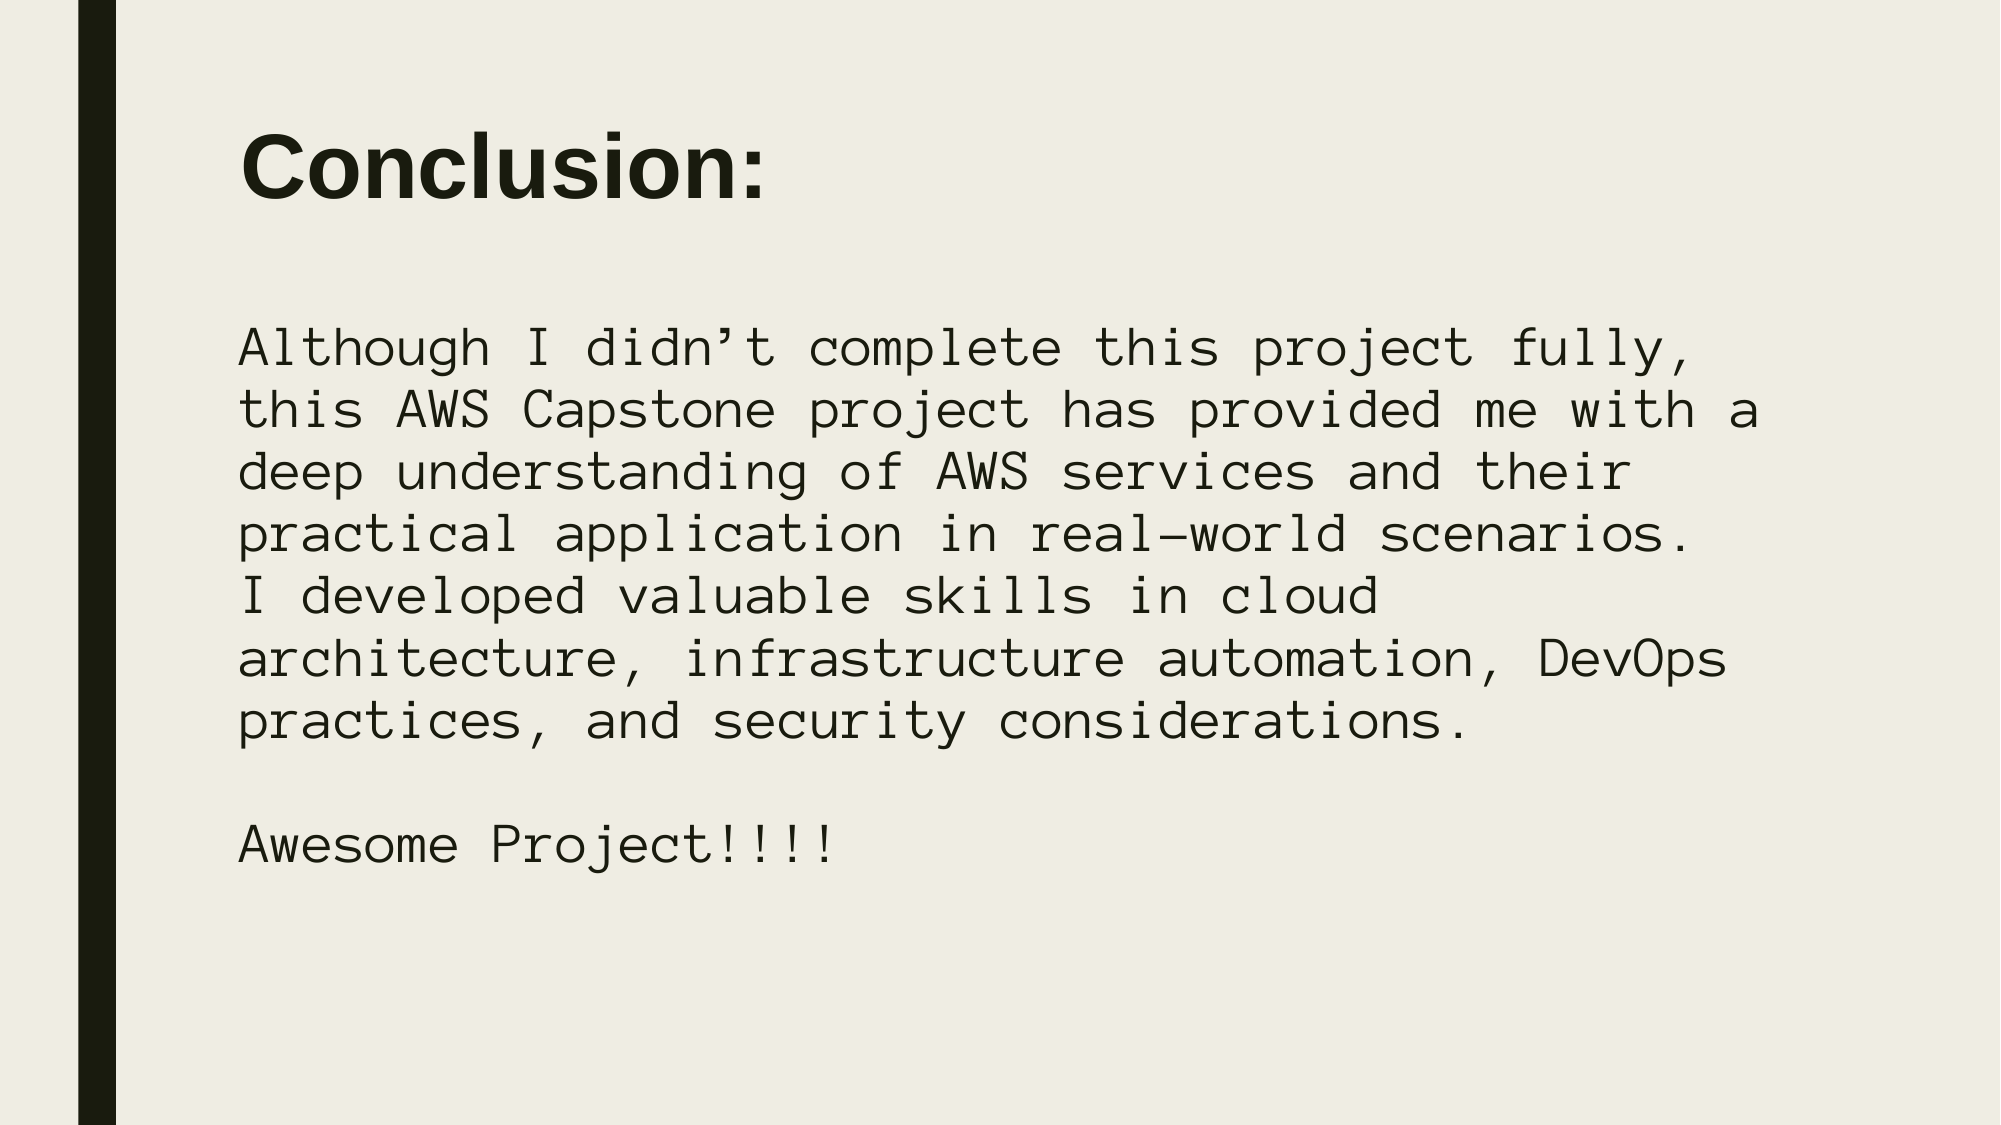

# Conclusion: Although I didn’t complete this project fully, this AWS Capstone project has provided me with a deep understanding of AWS services and their practical application in real-world scenarios. I developed valuable skills in cloud architecture, infrastructure automation, DevOps practices, and security considerations. Awesome Project!!!!